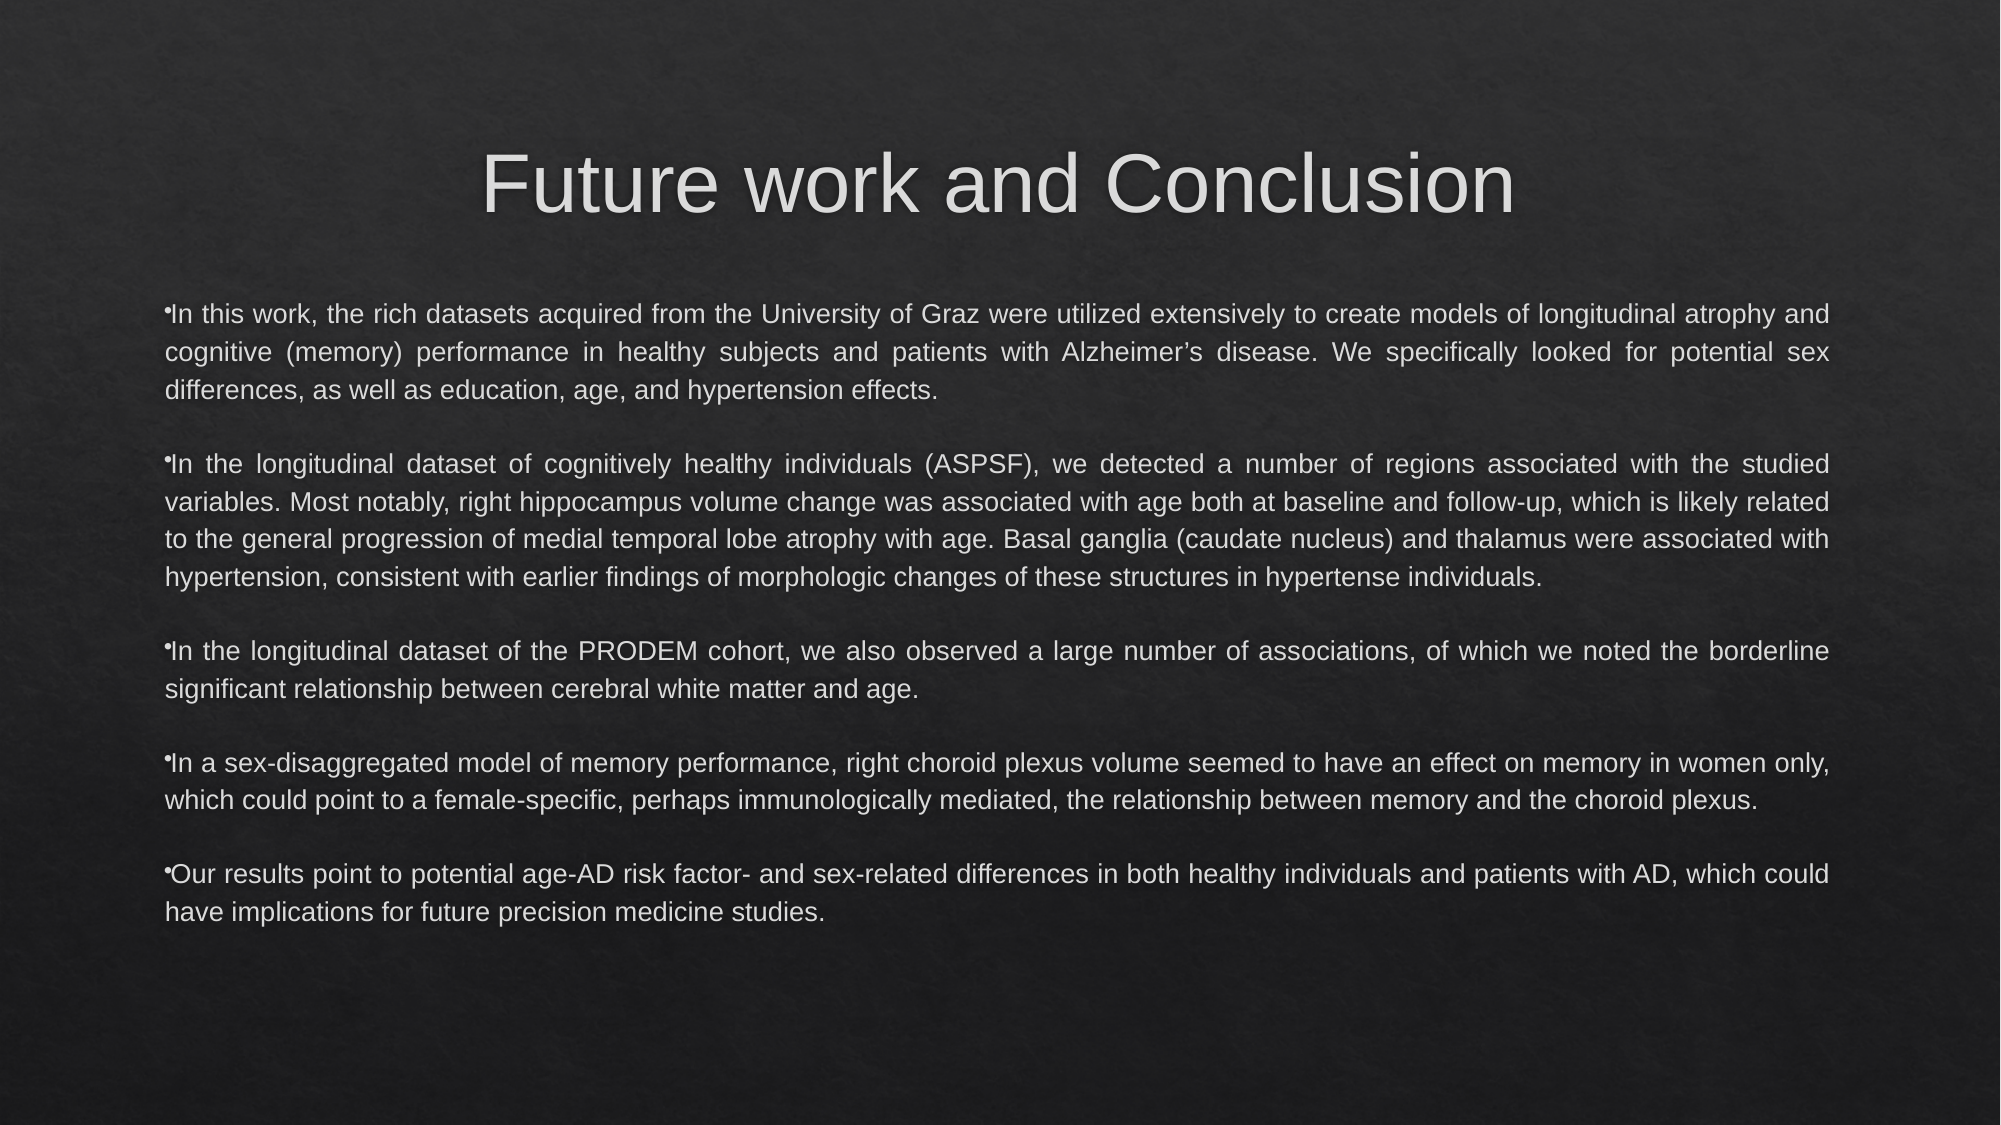

# Future work and Conclusion
In this work, the rich datasets acquired from the University of Graz were utilized extensively to create models of longitudinal atrophy and cognitive (memory) performance in healthy subjects and patients with Alzheimer’s disease. We specifically looked for potential sex differences, as well as education, age, and hypertension effects.
In the longitudinal dataset of cognitively healthy individuals (ASPSF), we detected a number of regions associated with the studied variables. Most notably, right hippocampus volume change was associated with age both at baseline and follow-up, which is likely related to the general progression of medial temporal lobe atrophy with age. Basal ganglia (caudate nucleus) and thalamus were associated with hypertension, consistent with earlier findings of morphologic changes of these structures in hypertense individuals.
In the longitudinal dataset of the PRODEM cohort, we also observed a large number of associations, of which we noted the borderline significant relationship between cerebral white matter and age.
In a sex-disaggregated model of memory performance, right choroid plexus volume seemed to have an effect on memory in women only, which could point to a female-specific, perhaps immunologically mediated, the relationship between memory and the choroid plexus.
Our results point to potential age-AD risk factor- and sex-related differences in both healthy individuals and patients with AD, which could have implications for future precision medicine studies.